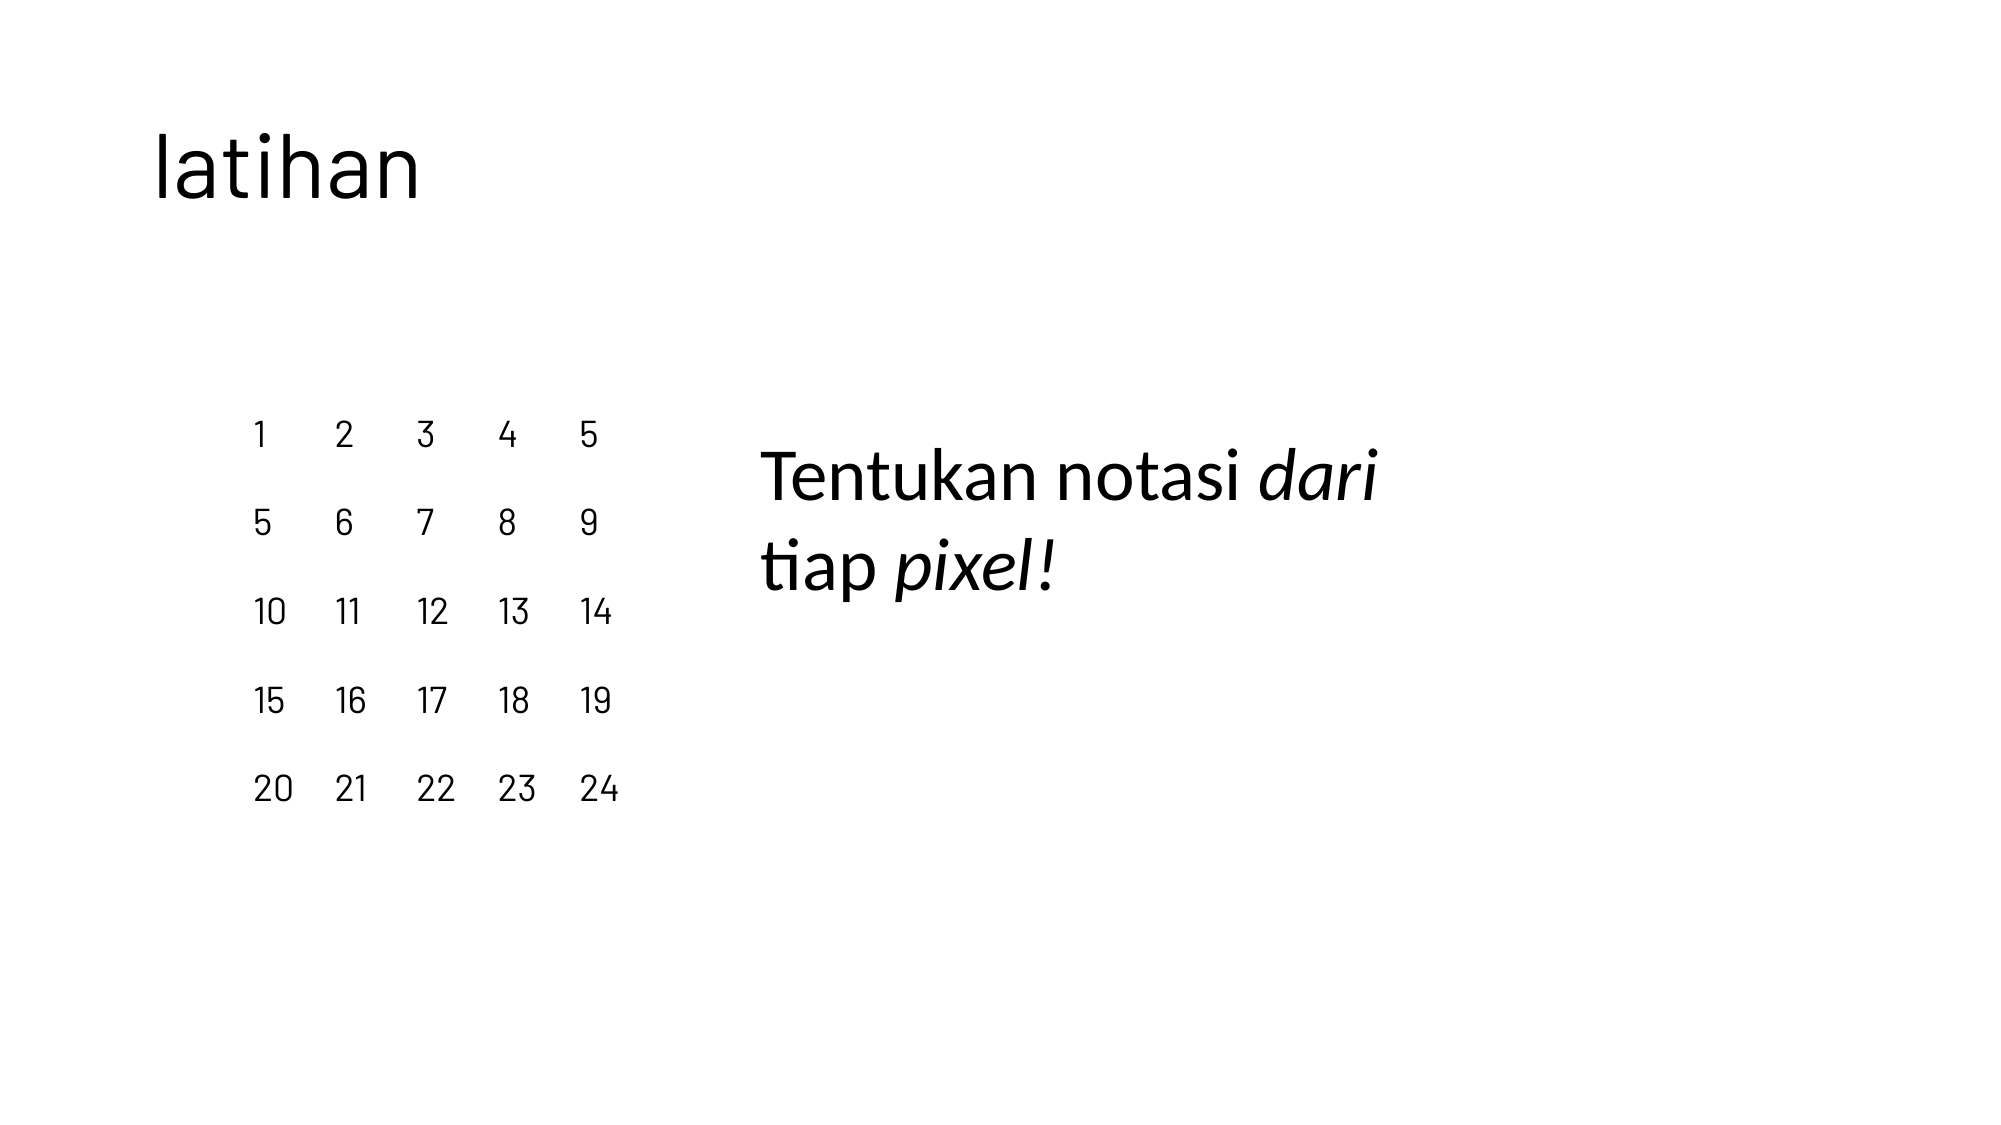

# latihan
| 1 | 2 | 3 | 4 | 5 |
| --- | --- | --- | --- | --- |
| 5 | 6 | 7 | 8 | 9 |
| 10 | 11 | 12 | 13 | 14 |
| 15 | 16 | 17 | 18 | 19 |
| 20 | 21 | 22 | 23 | 24 |
Tentukan notasi dari tiap pixel!